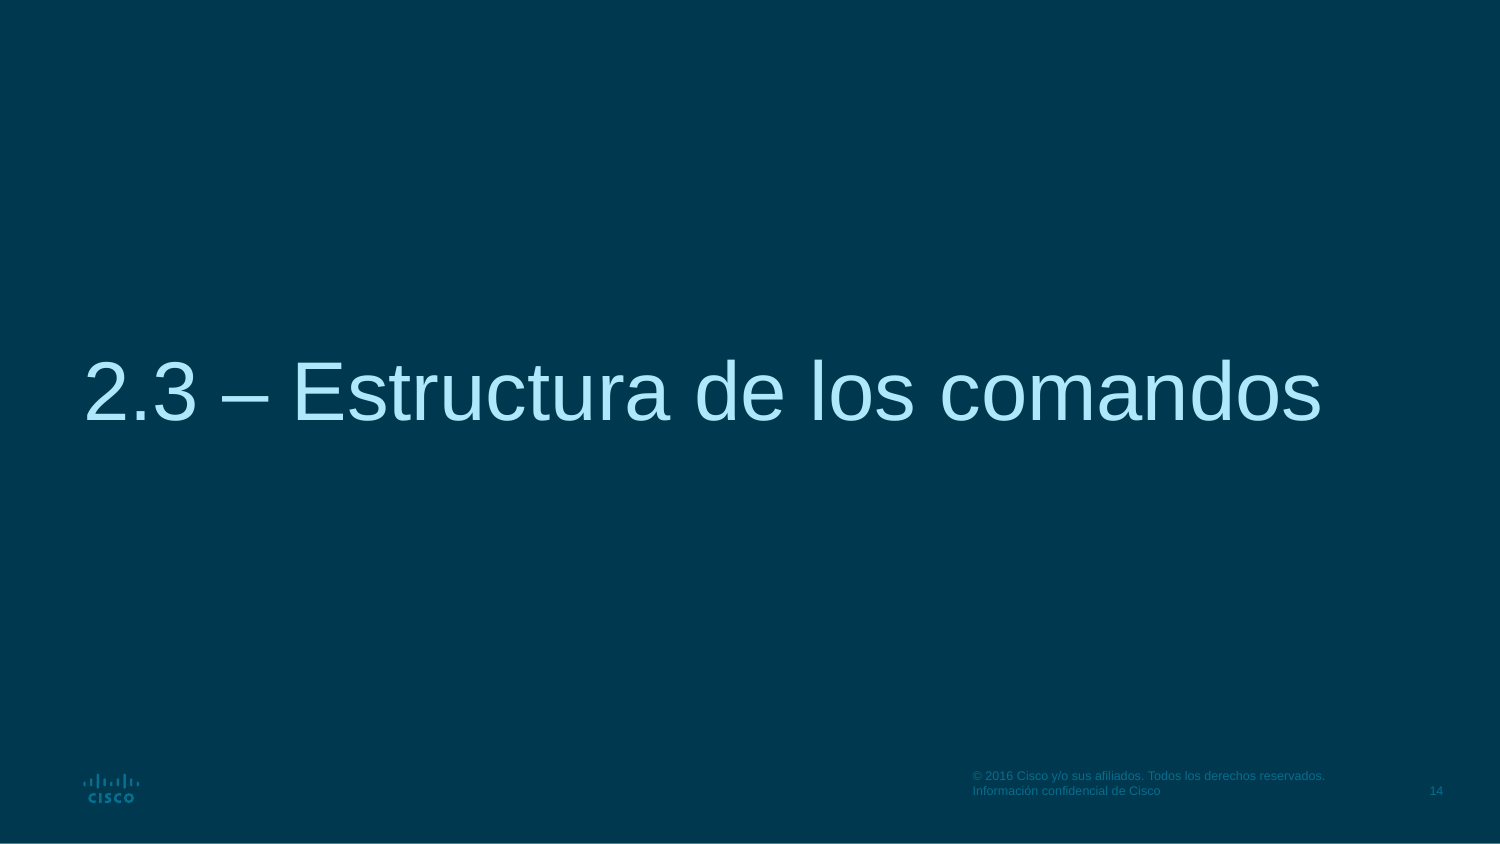

# 2.3 – Estructura de los comandos